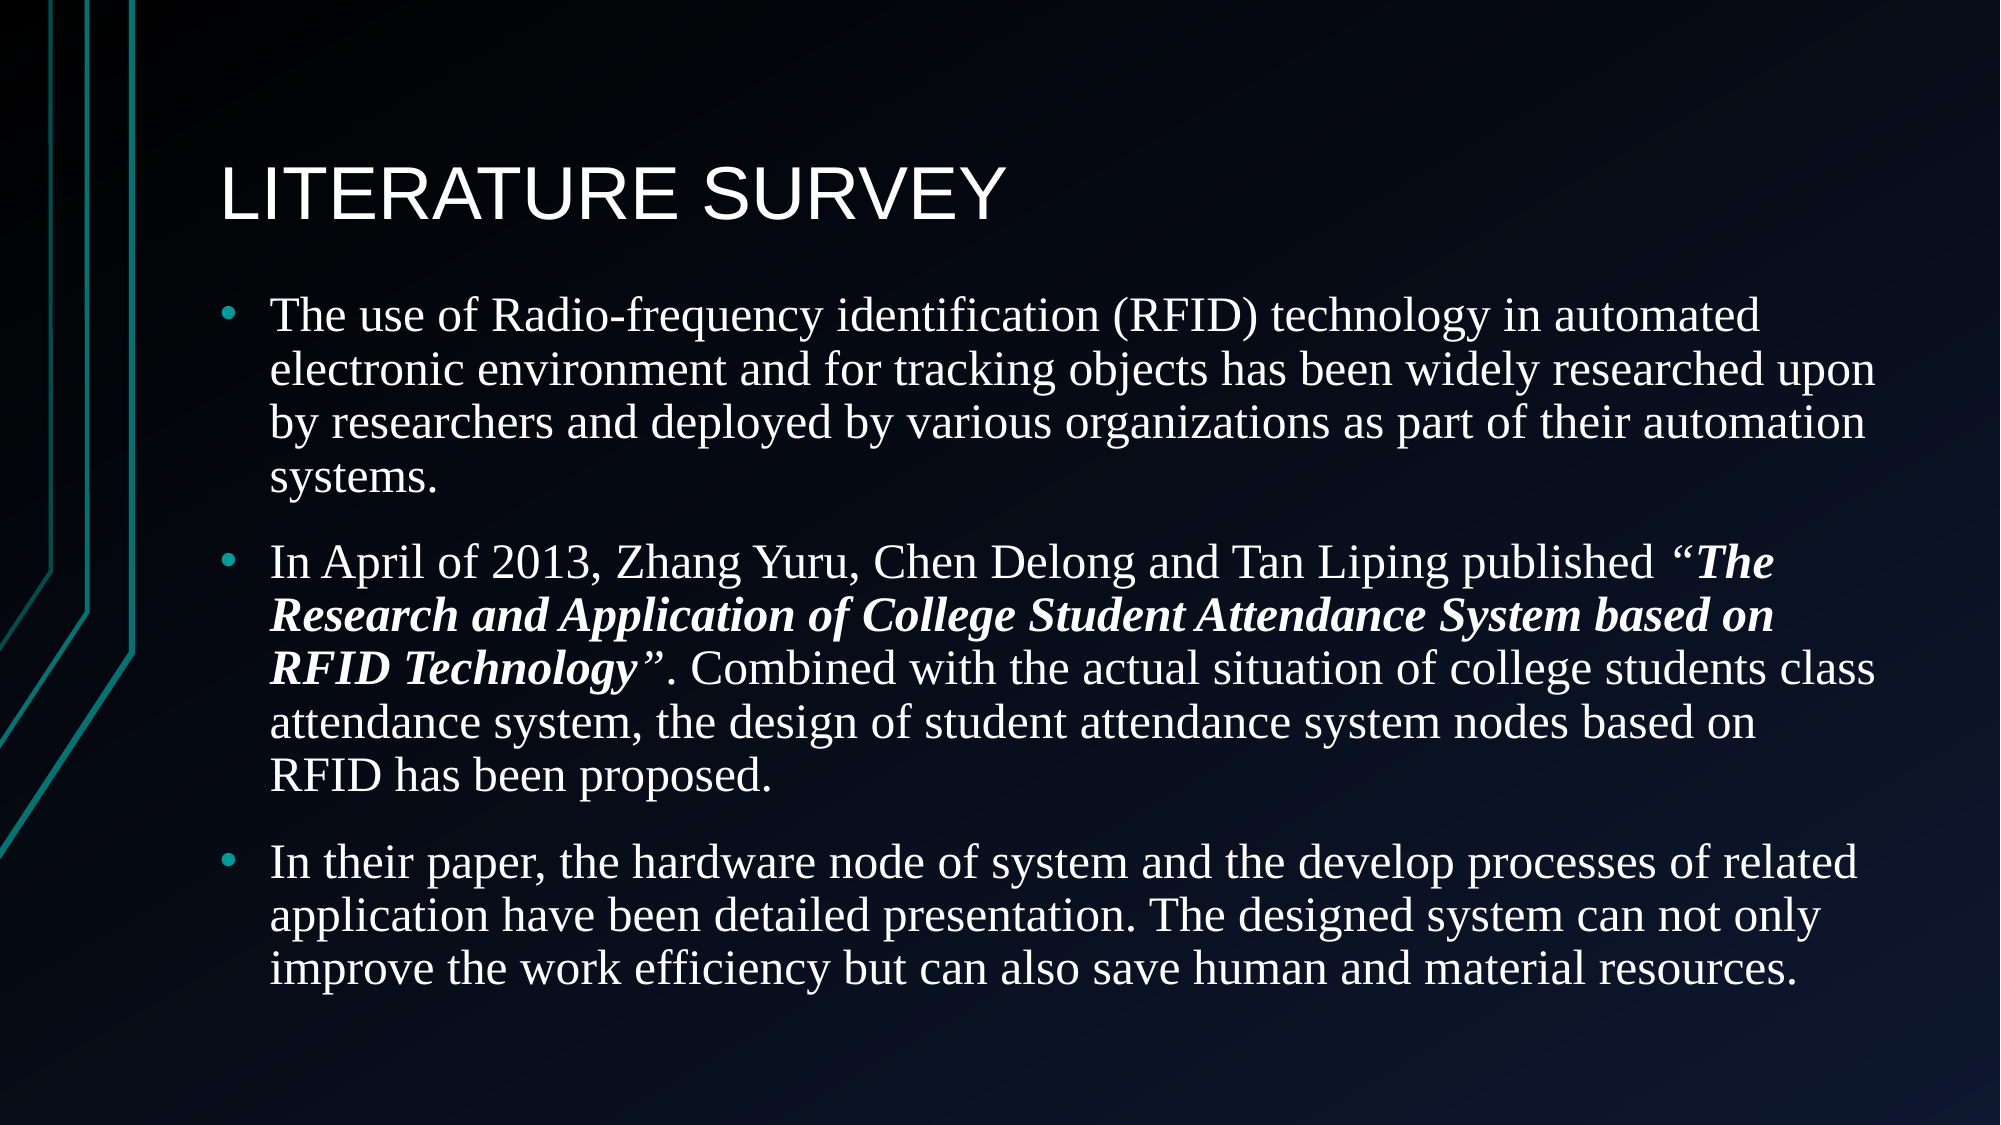

# LITERATURE SURVEY
The use of Radio-frequency identification (RFID) technology in automated electronic environment and for tracking objects has been widely researched upon by researchers and deployed by various organizations as part of their automation systems.
In April of 2013, Zhang Yuru, Chen Delong and Tan Liping published “The Research and Application of College Student Attendance System based on RFID Technology”. Combined with the actual situation of college students class attendance system, the design of student attendance system nodes based on RFID has been proposed.
In their paper, the hardware node of system and the develop processes of related application have been detailed presentation. The designed system can not only improve the work efficiency but can also save human and material resources.